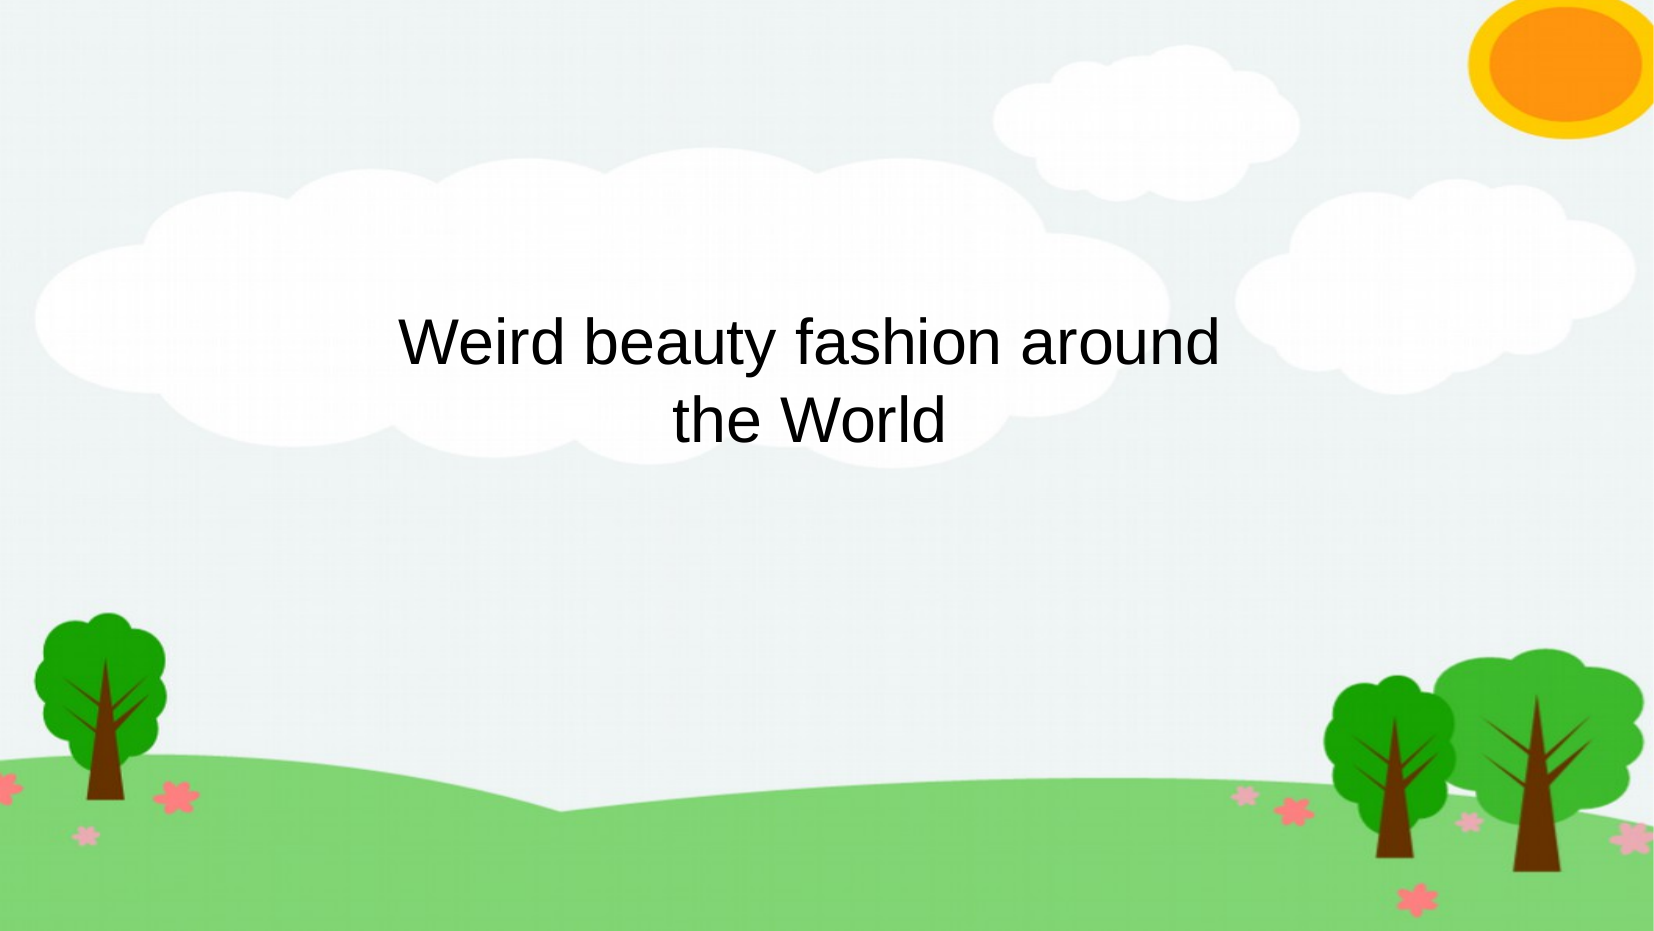

# Weird beauty fashion around the World